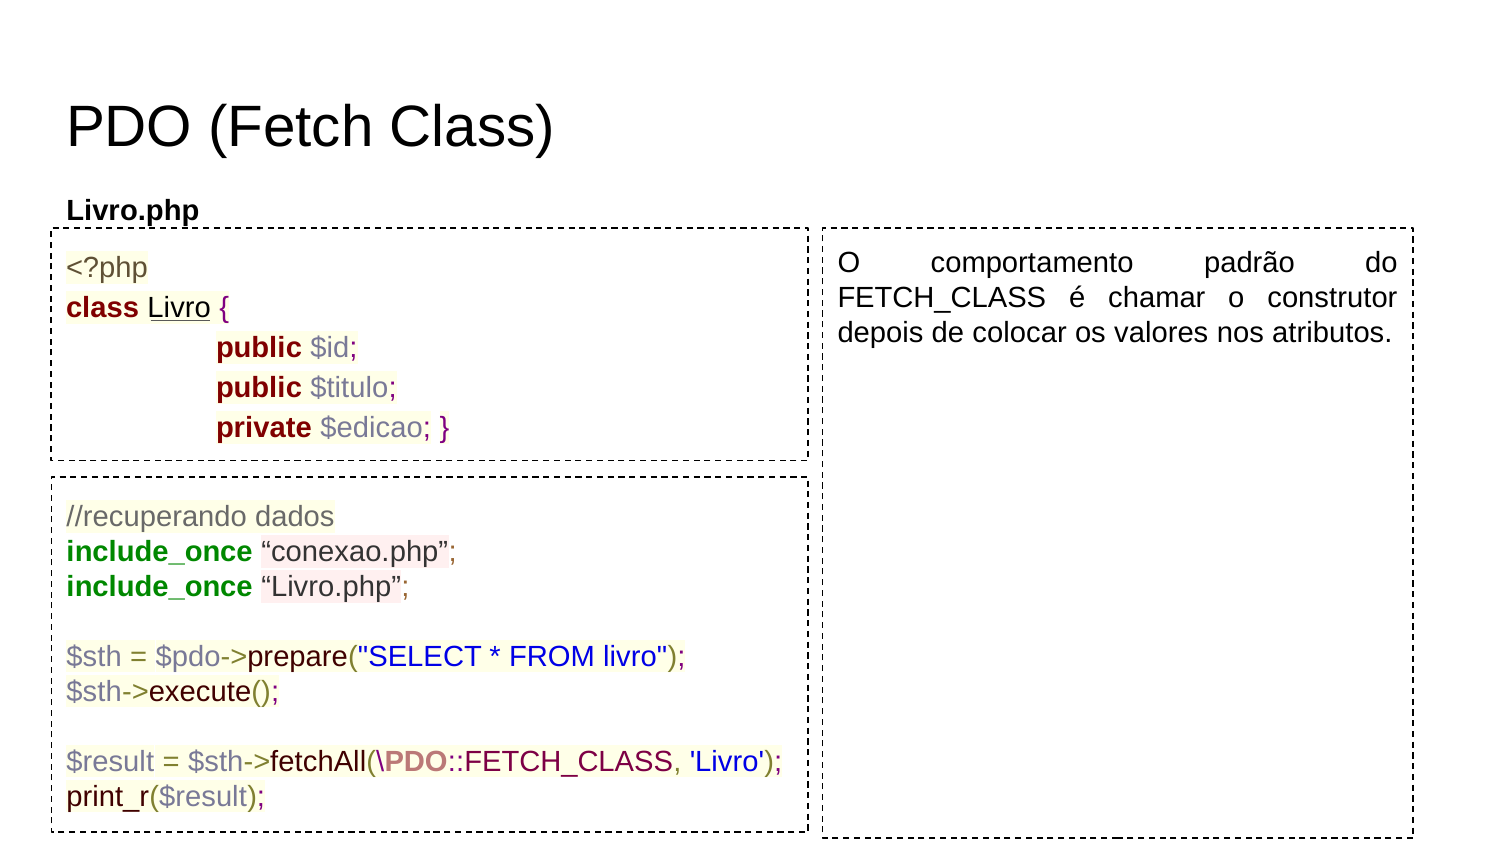

# PDO (Fetch Class)
Livro.php
<?php
class Livro {
	public $id;
	public $titulo;
	private $edicao; }

O comportamento padrão do FETCH_CLASS é chamar o construtor depois de colocar os valores nos atributos.
//recuperando dados
include_once “conexao.php”;
include_once “Livro.php”;
$sth = $pdo->prepare("SELECT * FROM livro");
$sth->execute();
$result = $sth->fetchAll(\PDO::FETCH_CLASS, 'Livro');
print_r($result);